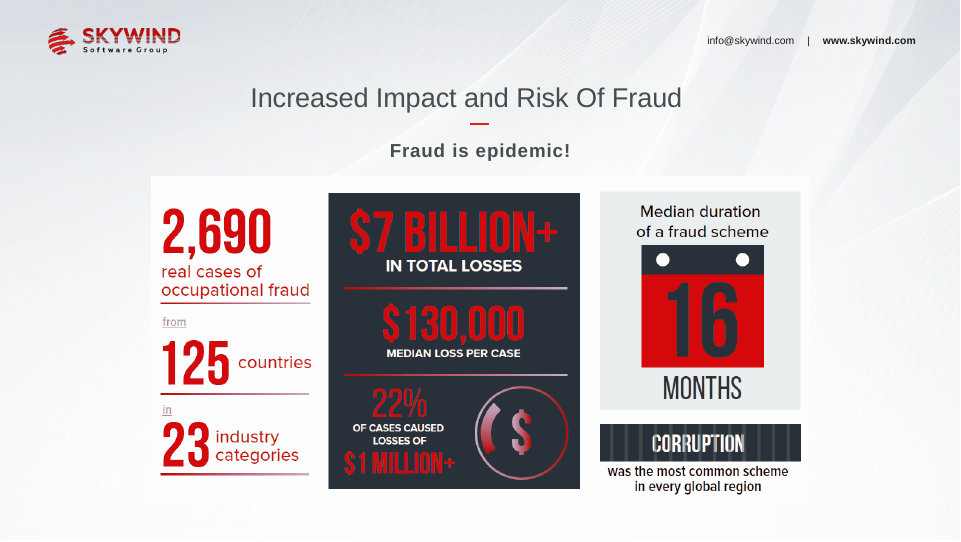

info@skywind.com
|    www.skywind.com
Increased Impact and Risk Of Fraud

Fraud is epidemic!